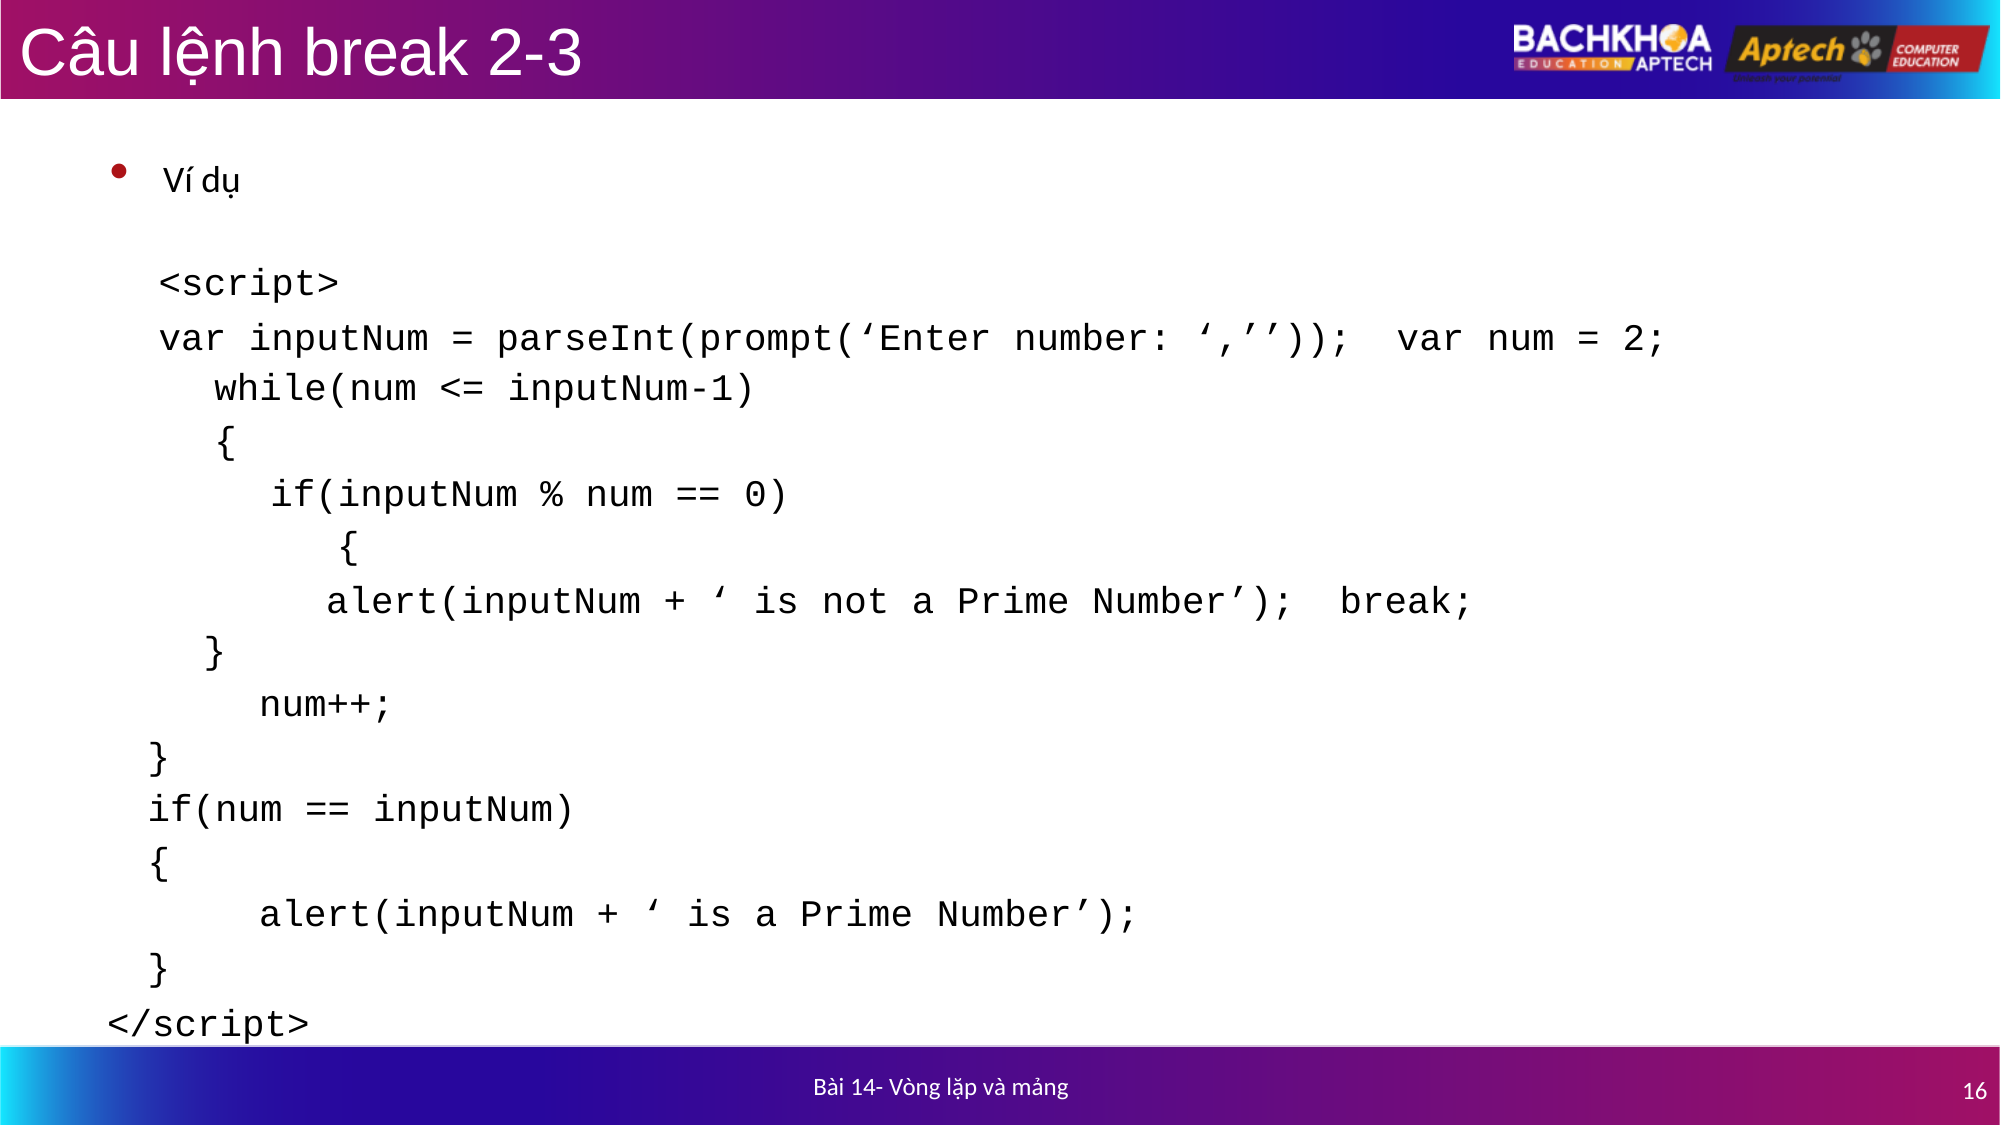

# Câu lệnh break 2-3
Ví dụ
<script>
var inputNum = parseInt(prompt(‘Enter number: ‘,’’));  var num = 2;
while(num <= inputNum-1)
{
if(inputNum % num == 0)
{
alert(inputNum + ‘ is not a Prime Number’);  break;
}
num++;
}
if(num == inputNum)
{
alert(inputNum + ‘ is a Prime Number’);
}
</script>
Bài 14- Vòng lặp và mảng
16